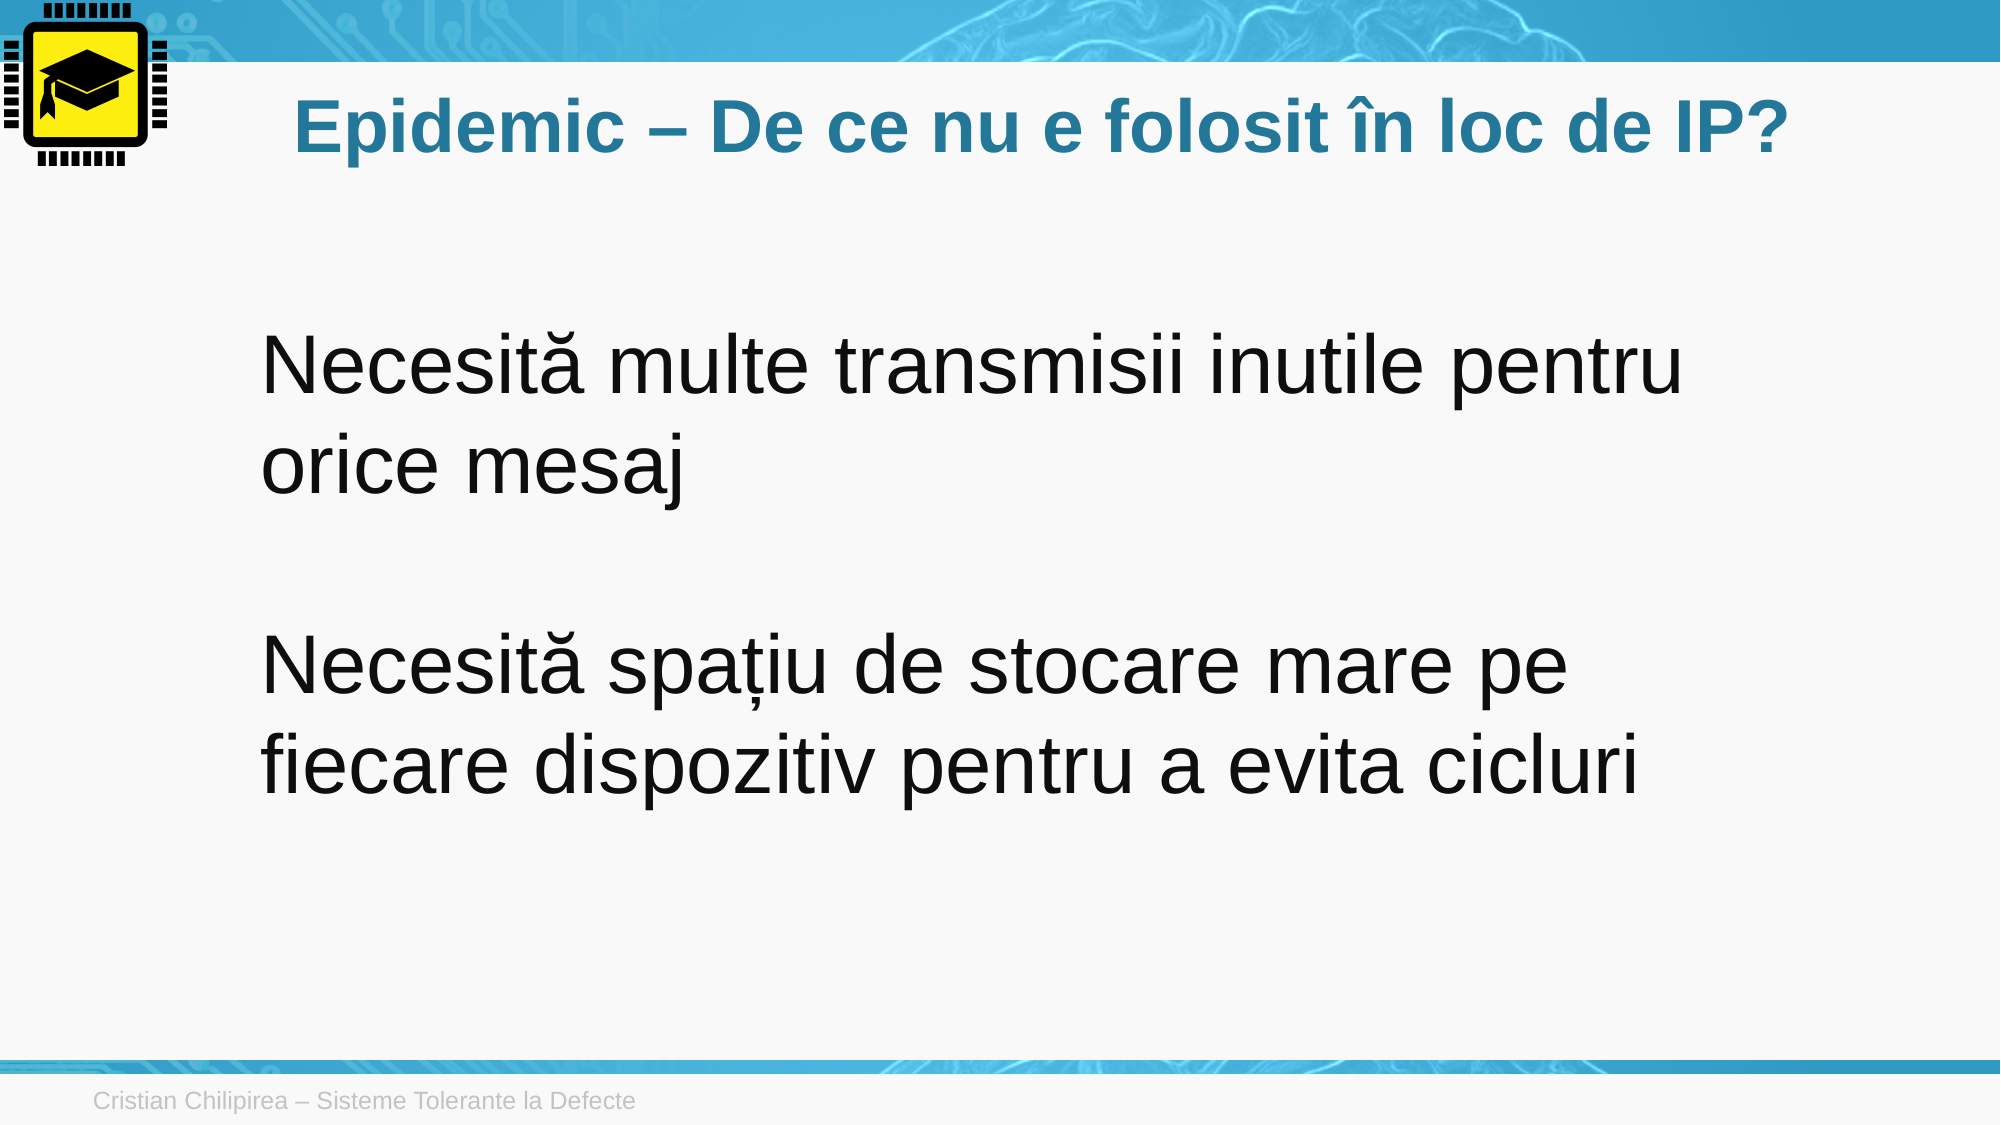

# Epidemic – De ce nu e folosit în loc de IP?
Necesită multe transmisii inutile pentru orice mesaj

Necesită spațiu de stocare mare pe fiecare dispozitiv pentru a evita cicluri
Cristian Chilipirea – Sisteme Tolerante la Defecte